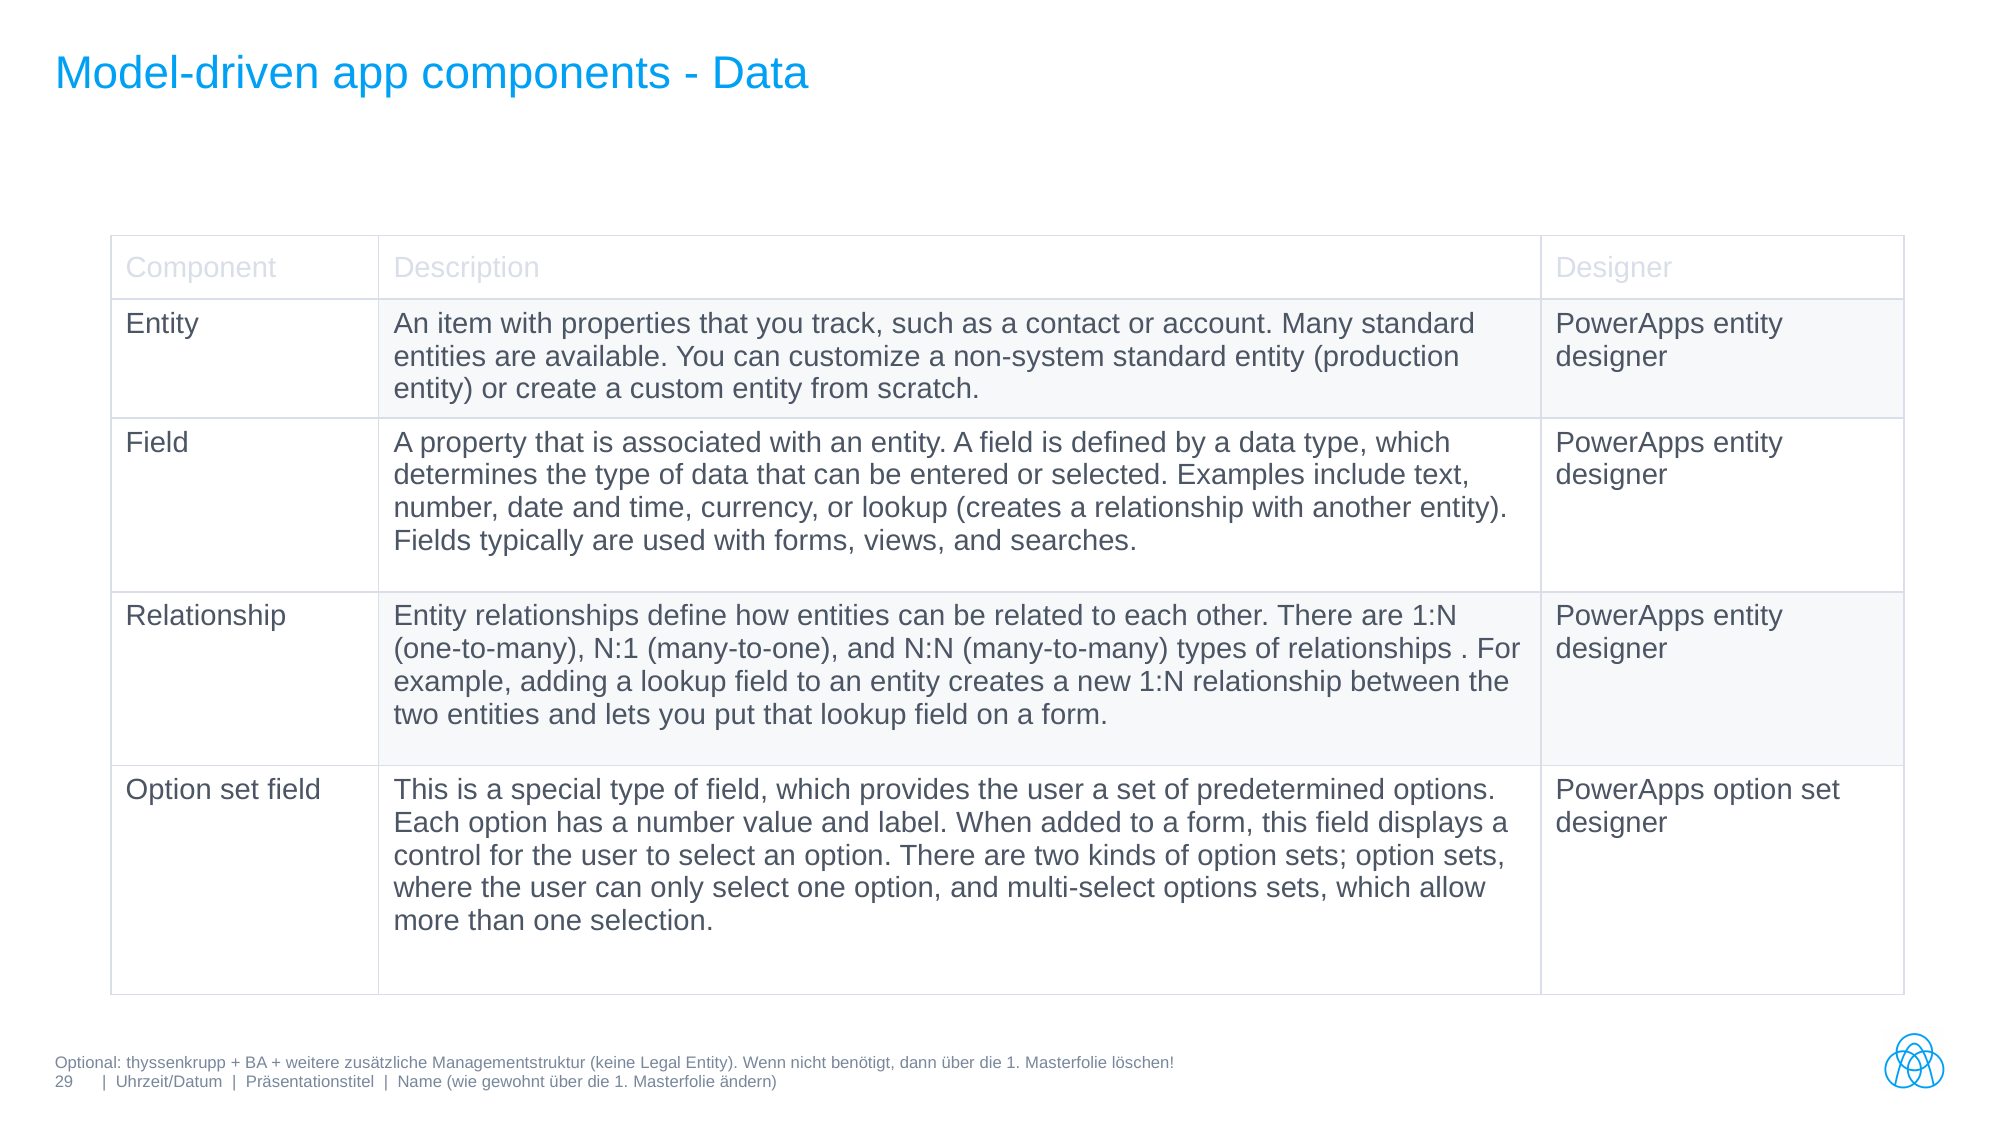

# Model-driven app components - Data
| Component | Description | Designer |
| --- | --- | --- |
| Entity | An item with properties that you track, such as a contact or account. Many standard entities are available. You can customize a non-system standard entity (production entity) or create a custom entity from scratch. | PowerApps entity designer |
| Field | A property that is associated with an entity. A field is defined by a data type, which determines the type of data that can be entered or selected. Examples include text, number, date and time, currency, or lookup (creates a relationship with another entity). Fields typically are used with forms, views, and searches. | PowerApps entity designer |
| Relationship | Entity relationships define how entities can be related to each other. There are 1:N (one-to-many), N:1 (many-to-one), and N:N (many-to-many) types of relationships . For example, adding a lookup field to an entity creates a new 1:N relationship between the two entities and lets you put that lookup field on a form. | PowerApps entity designer |
| Option set field | This is a special type of field, which provides the user a set of predetermined options. Each option has a number value and label. When added to a form, this field displays a control for the user to select an option. There are two kinds of option sets; option sets, where the user can only select one option, and multi-select options sets, which allow more than one selection. | PowerApps option set designer |